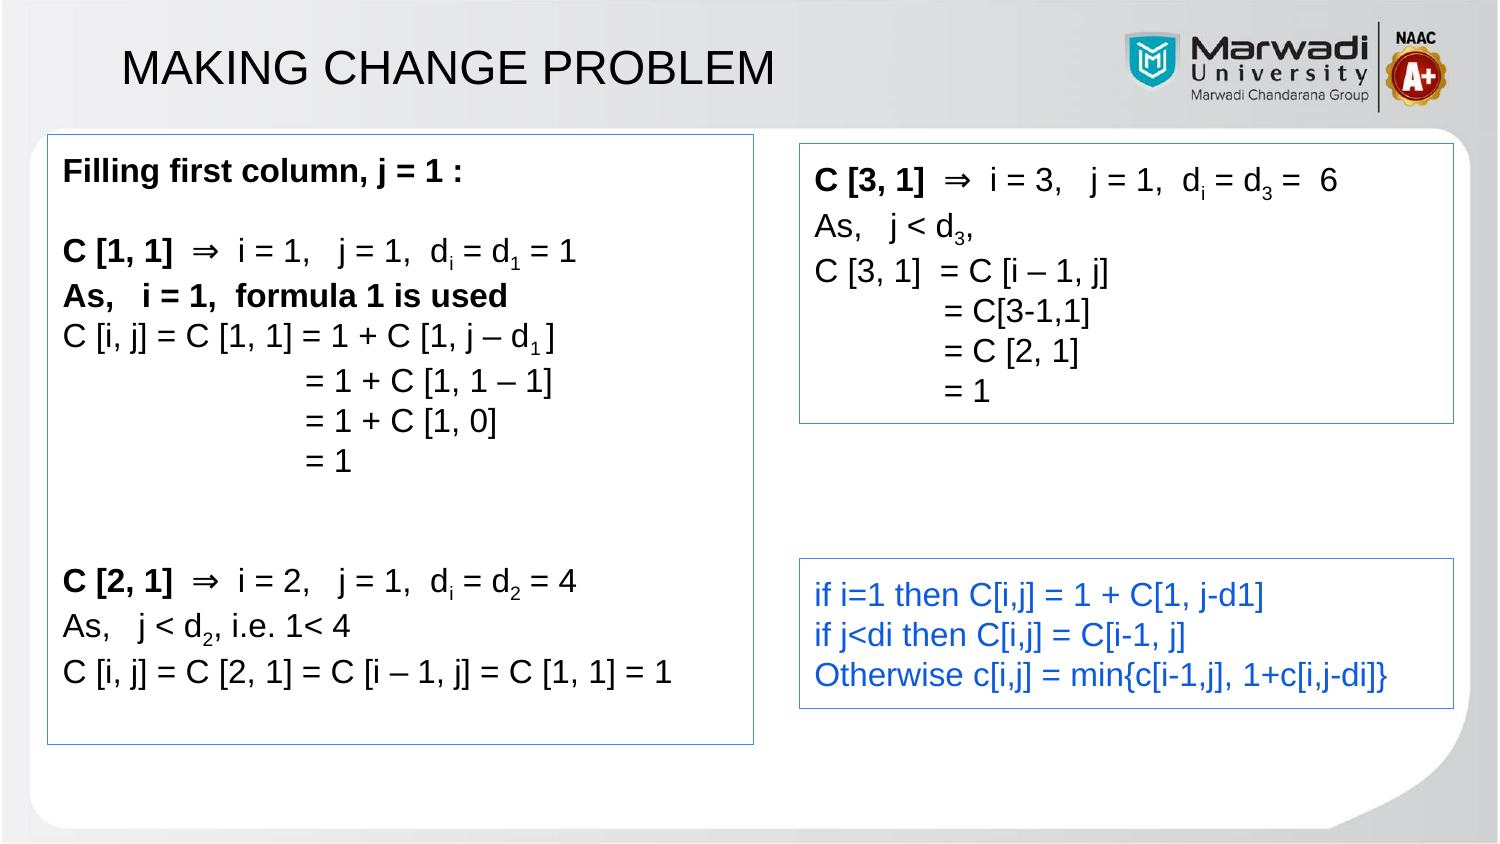

MAKING CHANGE PROBLEM
Filling first column, j = 1 :

C [1, 1]  ⇒  i = 1,   j = 1,  di = d1 = 1
As,   i = 1,  formula 1 is used
C [i, j] = C [1, 1] = 1 + C [1, j – d1 ]
	          = 1 + C [1, 1 – 1]
	          = 1 + C [1, 0]
	          = 1

C [2, 1]  ⇒  i = 2,   j = 1,  di = d2 = 4
As,   j < d2, i.e. 1< 4
C [i, j] = C [2, 1] = C [i – 1, j] = C [1, 1] = 1

C [3, 1]  ⇒  i = 3,   j = 1,  di = d3 =  6
As,   j < d3,
C [3, 1]  = C [i – 1, j]
              = C[3-1,1]
              = C [2, 1]
              = 1
if i=1 then C[i,j] = 1 + C[1, j-d1]
if j<di then C[i,j] = C[i-1, j]
Otherwise c[i,j] = min{c[i-1,j], 1+c[i,j-di]}